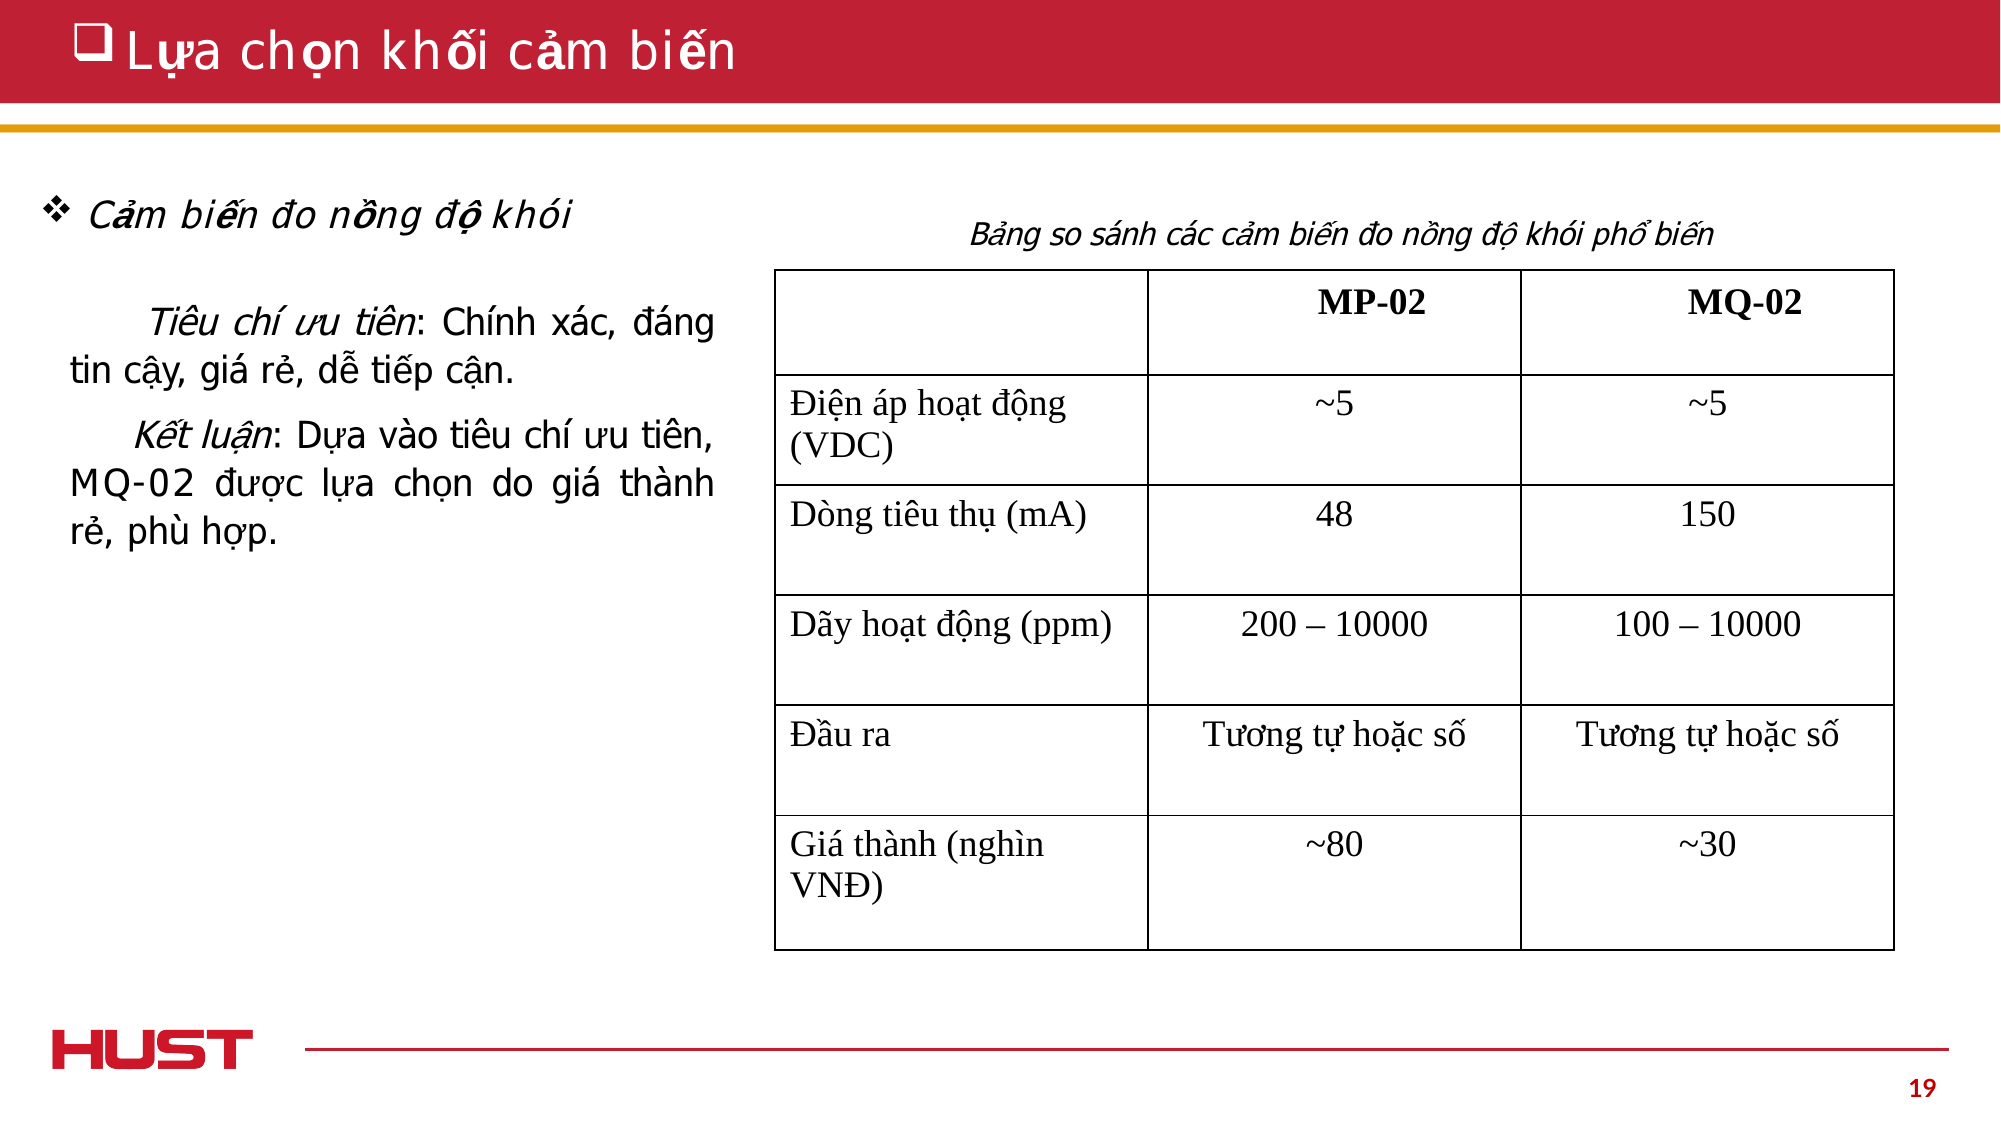

# Lựa chọn khối cảm biến
Cảm biến đo nồng độ khói
           Bảng so sánh các cảm biến đo nồng độ khói phổ biến
|  | MP-02 | MQ-02 |
| --- | --- | --- |
| Điện áp hoạt động (VDC) | ~5 | ~5 |
| Dòng tiêu thụ (mA) | 48 | 150 |
| Dãy hoạt động (ppm) | 200 – 10000 | 100 – 10000 |
| Đầu ra | Tương tự hoặc số | Tương tự hoặc số |
| Giá thành (nghìn VNĐ) | ~80 | ~30 |
     Tiêu chí ưu tiên: Chính xác, đáng tin cậy, giá rẻ, dễ tiếp cận.
     Kết luận: Dựa vào tiêu chí ưu tiên, MQ-02 được lựa chọn do giá thành rẻ, phù hợp.

19